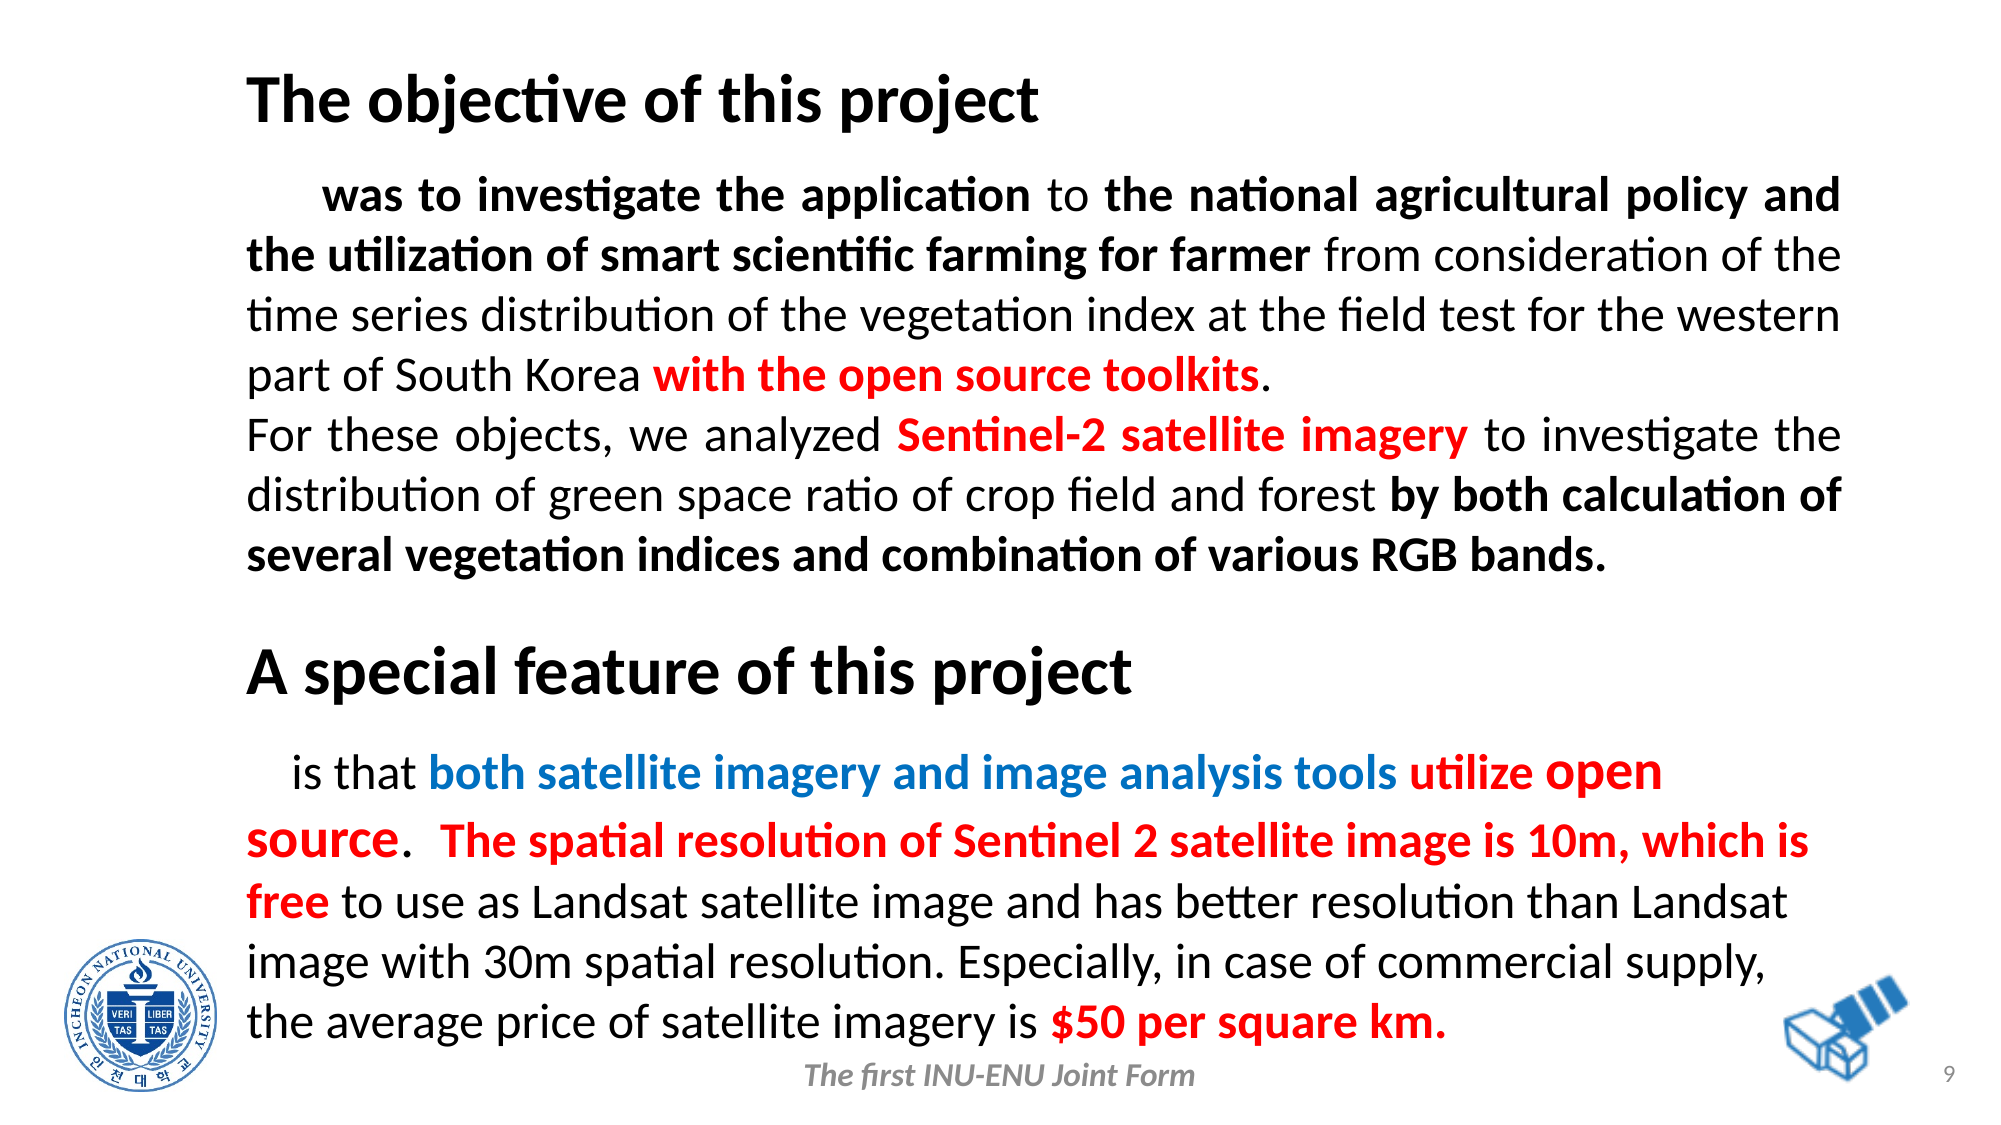

The objective of this project

     was to investigate the application to the national agricultural policy and the utilization of smart scientific farming for farmer from consideration of the time series distribution of the vegetation index at the field test for the western part of South Korea with the open source toolkits.
For these objects, we analyzed Sentinel-2 satellite imagery to investigate the distribution of green space ratio of crop field and forest by both calculation of several vegetation indices and combination of various RGB bands.
A special feature of this project
    is that both satellite imagery and image analysis tools utilize open source.  The spatial resolution of Sentinel 2 satellite image is 10m, which is free to use as Landsat satellite image and has better resolution than Landsat image with 30m spatial resolution. Especially, in case of commercial supply, the average price of satellite imagery is $50 per square km.
The first INU-ENU Joint Form
9